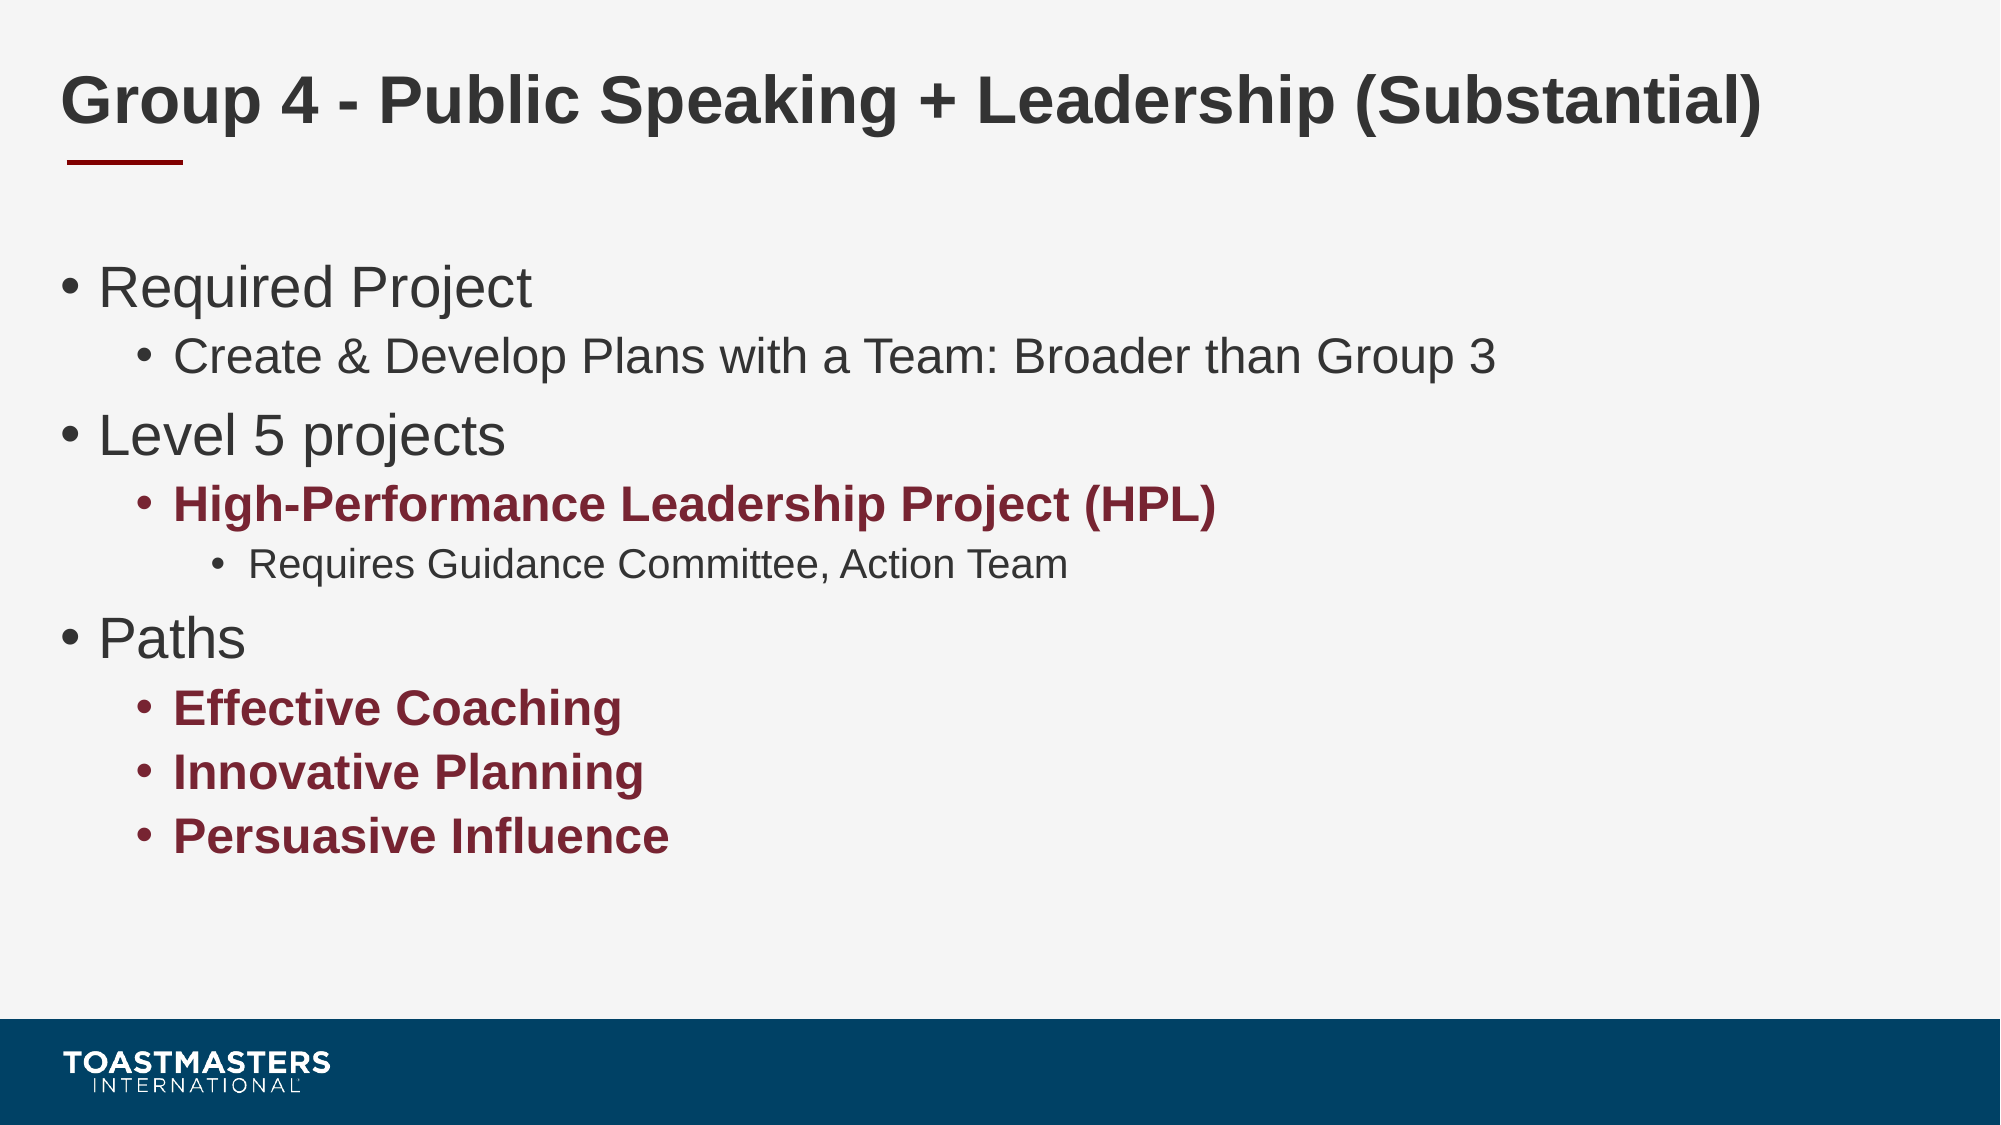

# Group 4 - Public Speaking + Leadership (Substantial)
Required Project
Create & Develop Plans with a Team: Broader than Group 3
Level 5 projects
High-Performance Leadership Project (HPL)
Requires Guidance Committee, Action Team
Paths
Effective Coaching
Innovative Planning
Persuasive Influence